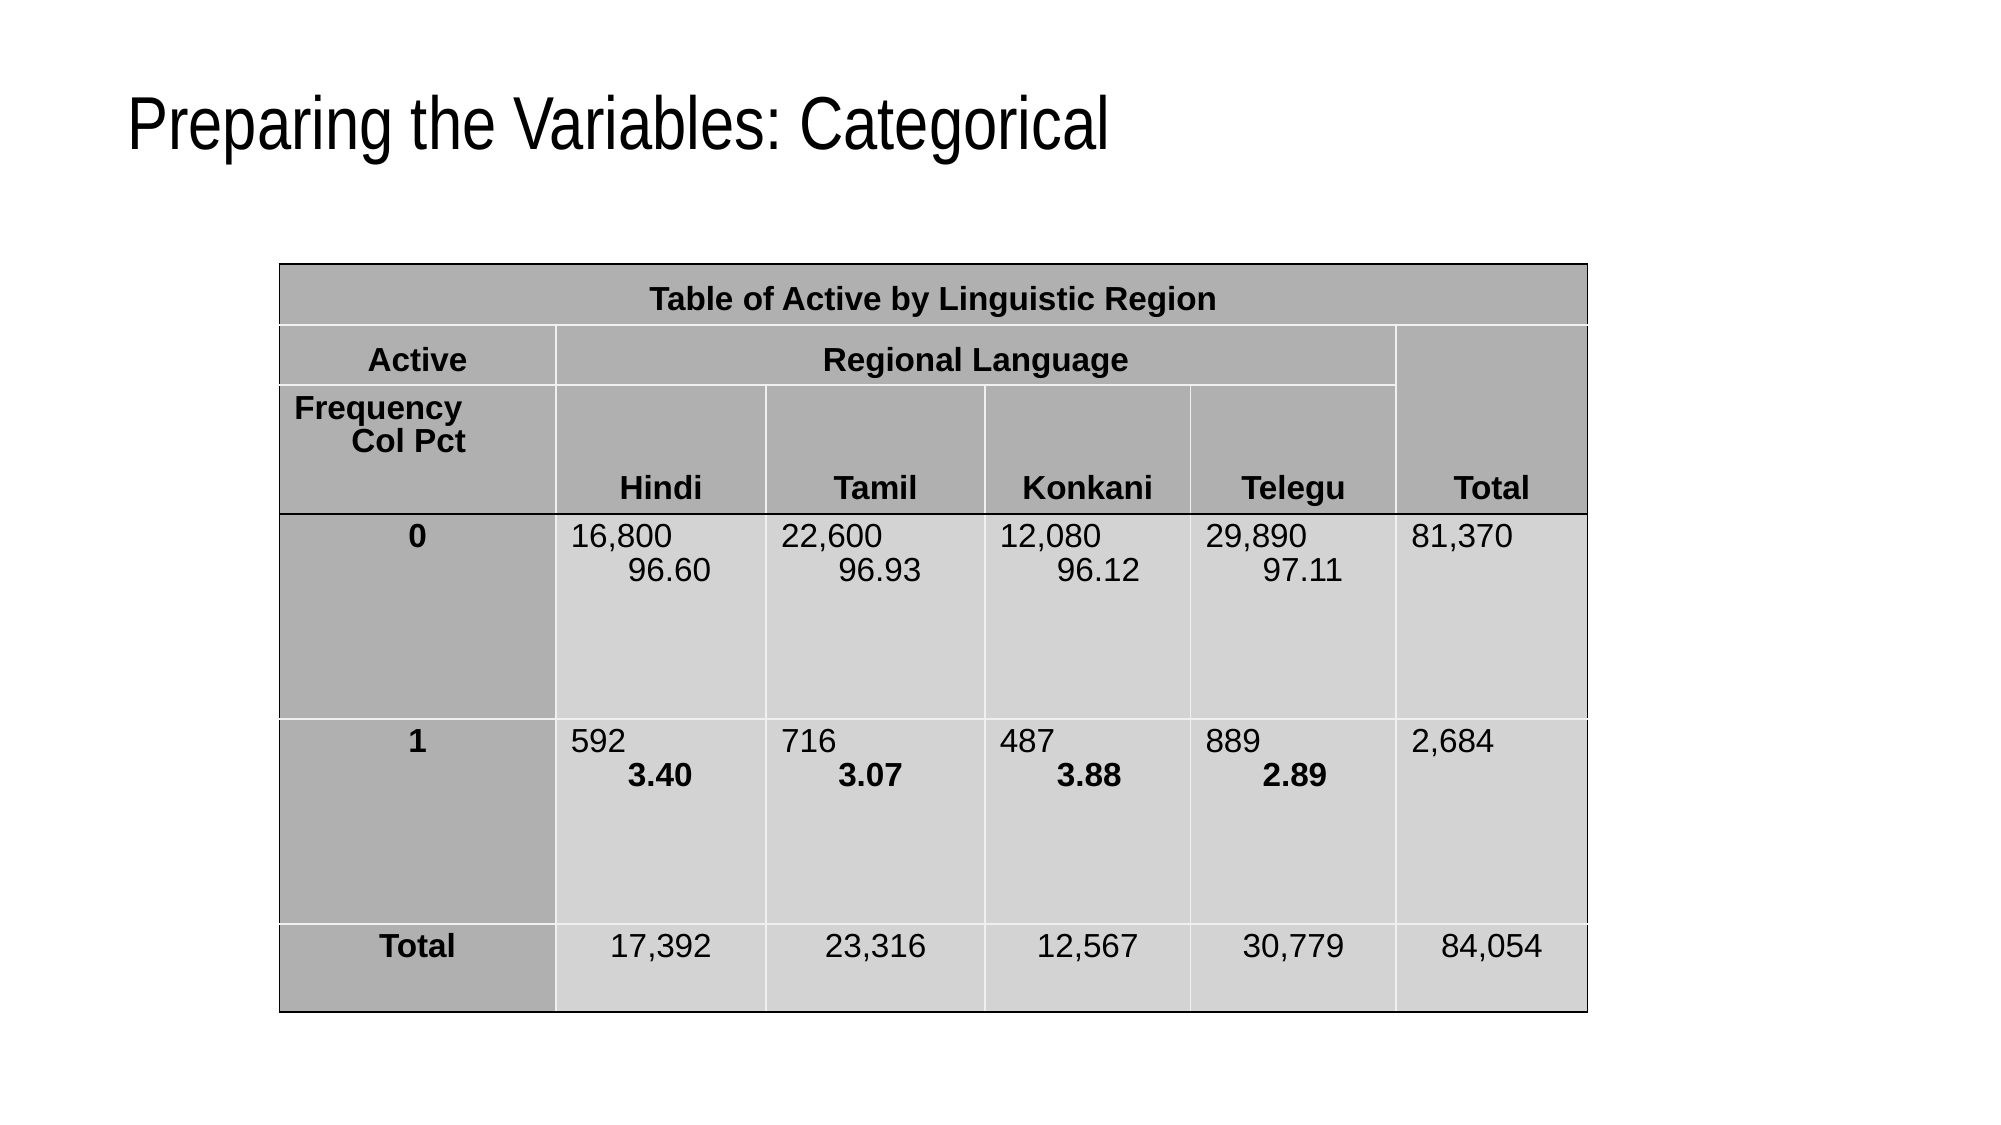

Preparing the Variables: Categorical
| Table of Active by Linguistic Region |  |  |  |  |  |
| --- | --- | --- | --- | --- | --- |
| Active | Regional Language |  |  |  | Total |
| Frequency Col Pct | Hindi | Tamil | Konkani | Telegu |  |
| 0 | 16,800 96.60 | 22,600 96.93 | 12,080 96.12 | 29,890 97.11 | 81,370 |
| 1 | 592 3.40 | 716 3.07 | 487 3.88 | 889 2.89 | 2,684 |
| Total | 17,392 | 23,316 | 12,567 | 30,779 | 84,054 |
 Midwest and West have similar performance and can be grouped together